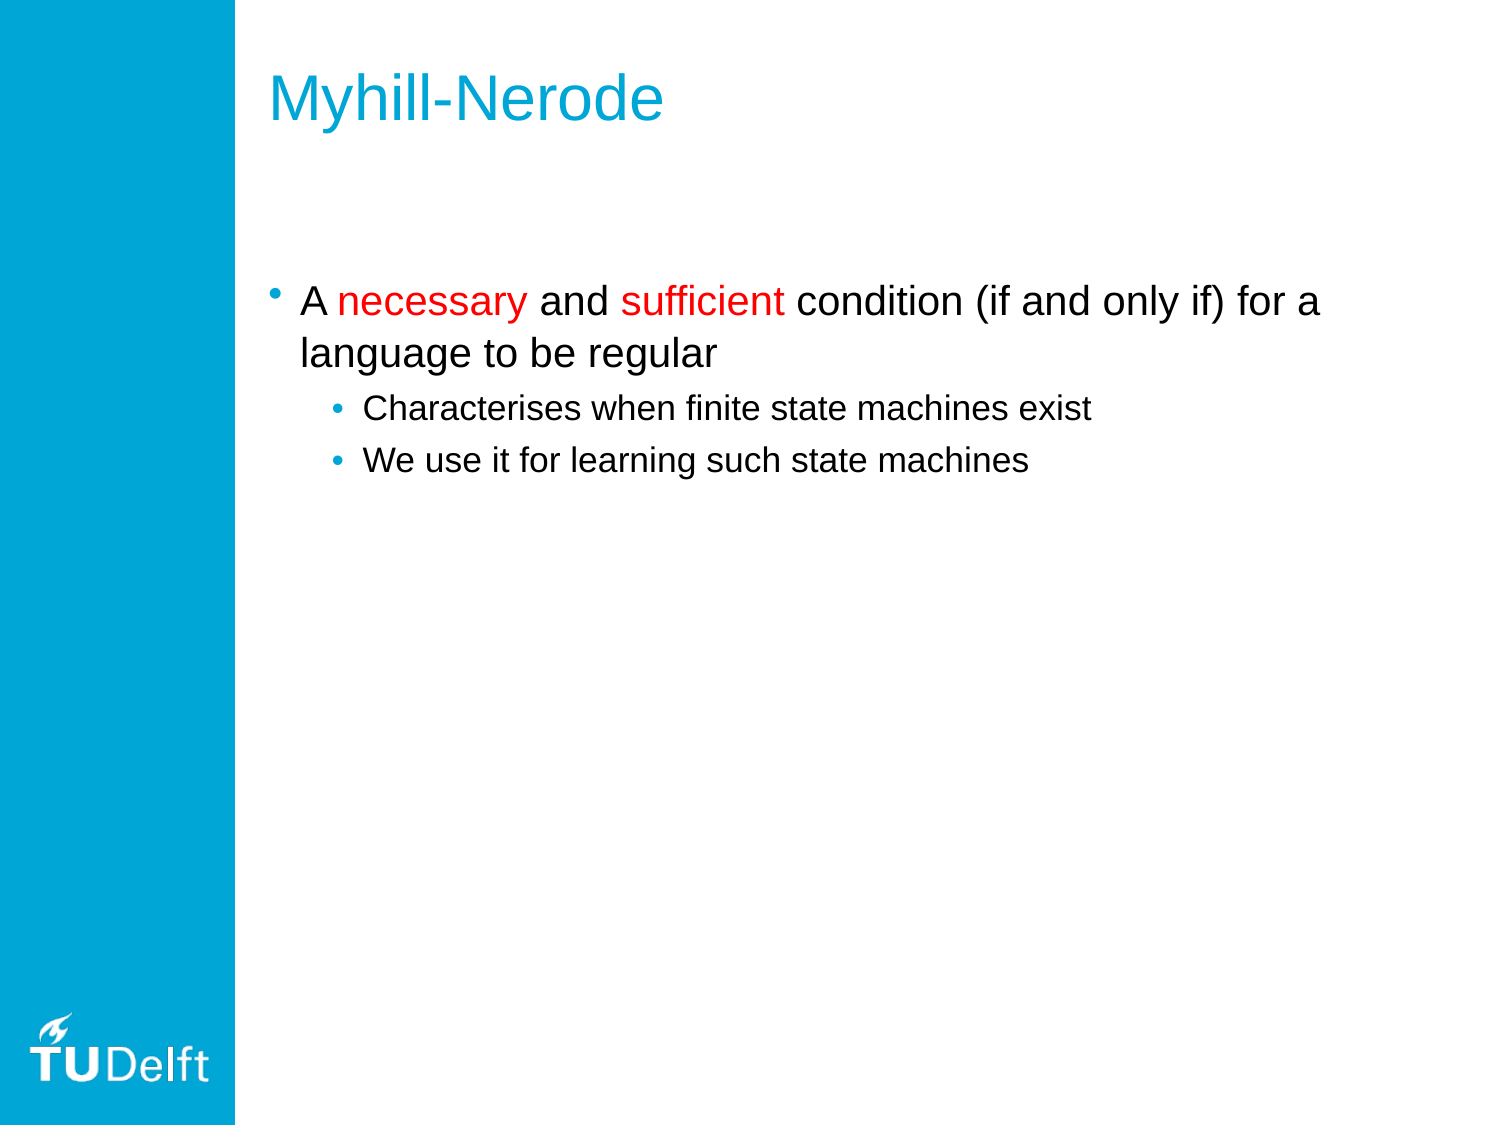

# Myhill-Nerode
A necessary and sufficient condition (if and only if) for a language to be regular
Characterises when finite state machines exist
We use it for learning such state machines